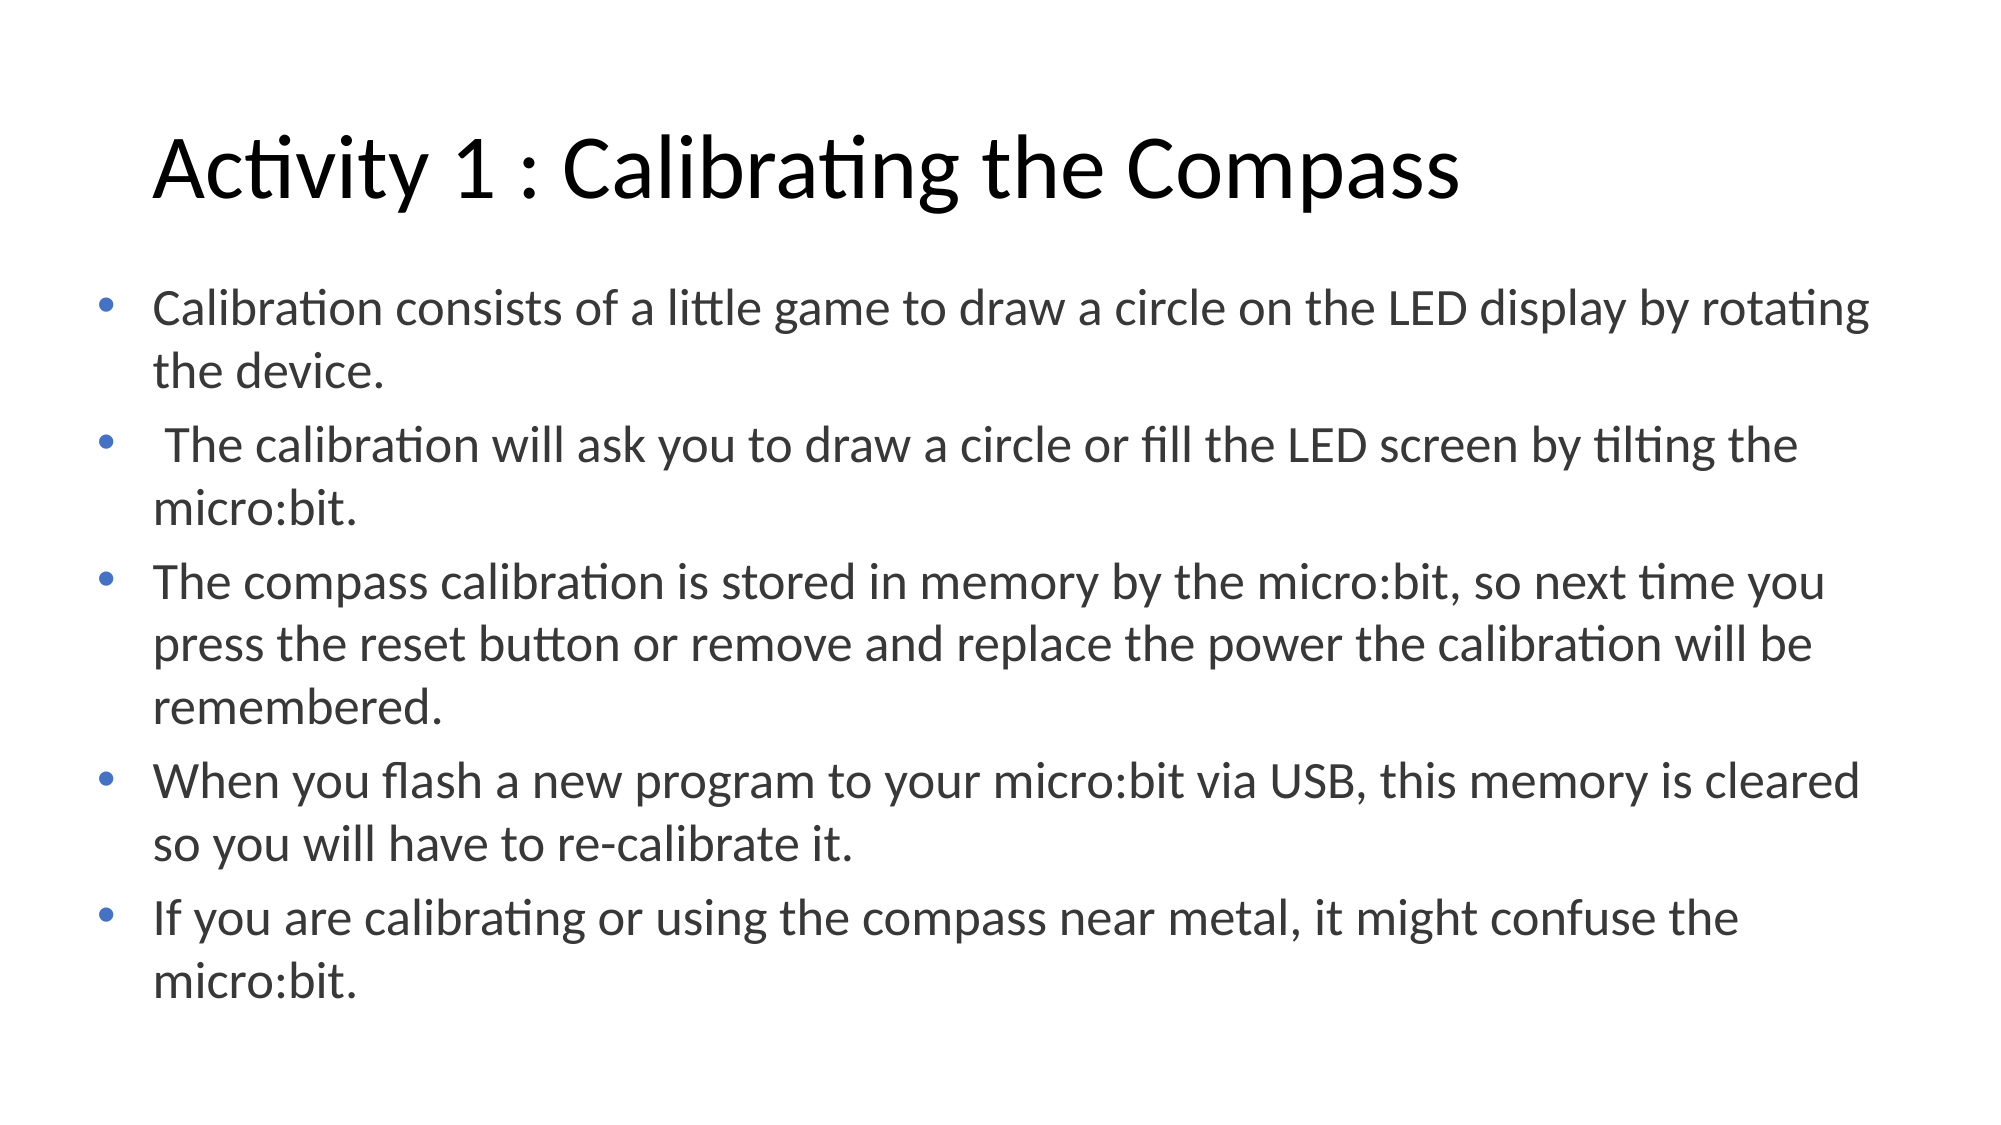

# Activity 1 : Calibrating the Compass
Calibration consists of a little game to draw a circle on the LED display by rotating the device.
 The calibration will ask you to draw a circle or fill the LED screen by tilting the micro:bit.
The compass calibration is stored in memory by the micro:bit, so next time you press the reset button or remove and replace the power the calibration will be remembered.
When you flash a new program to your micro:bit via USB, this memory is cleared so you will have to re-calibrate it.
If you are calibrating or using the compass near metal, it might confuse the micro:bit.